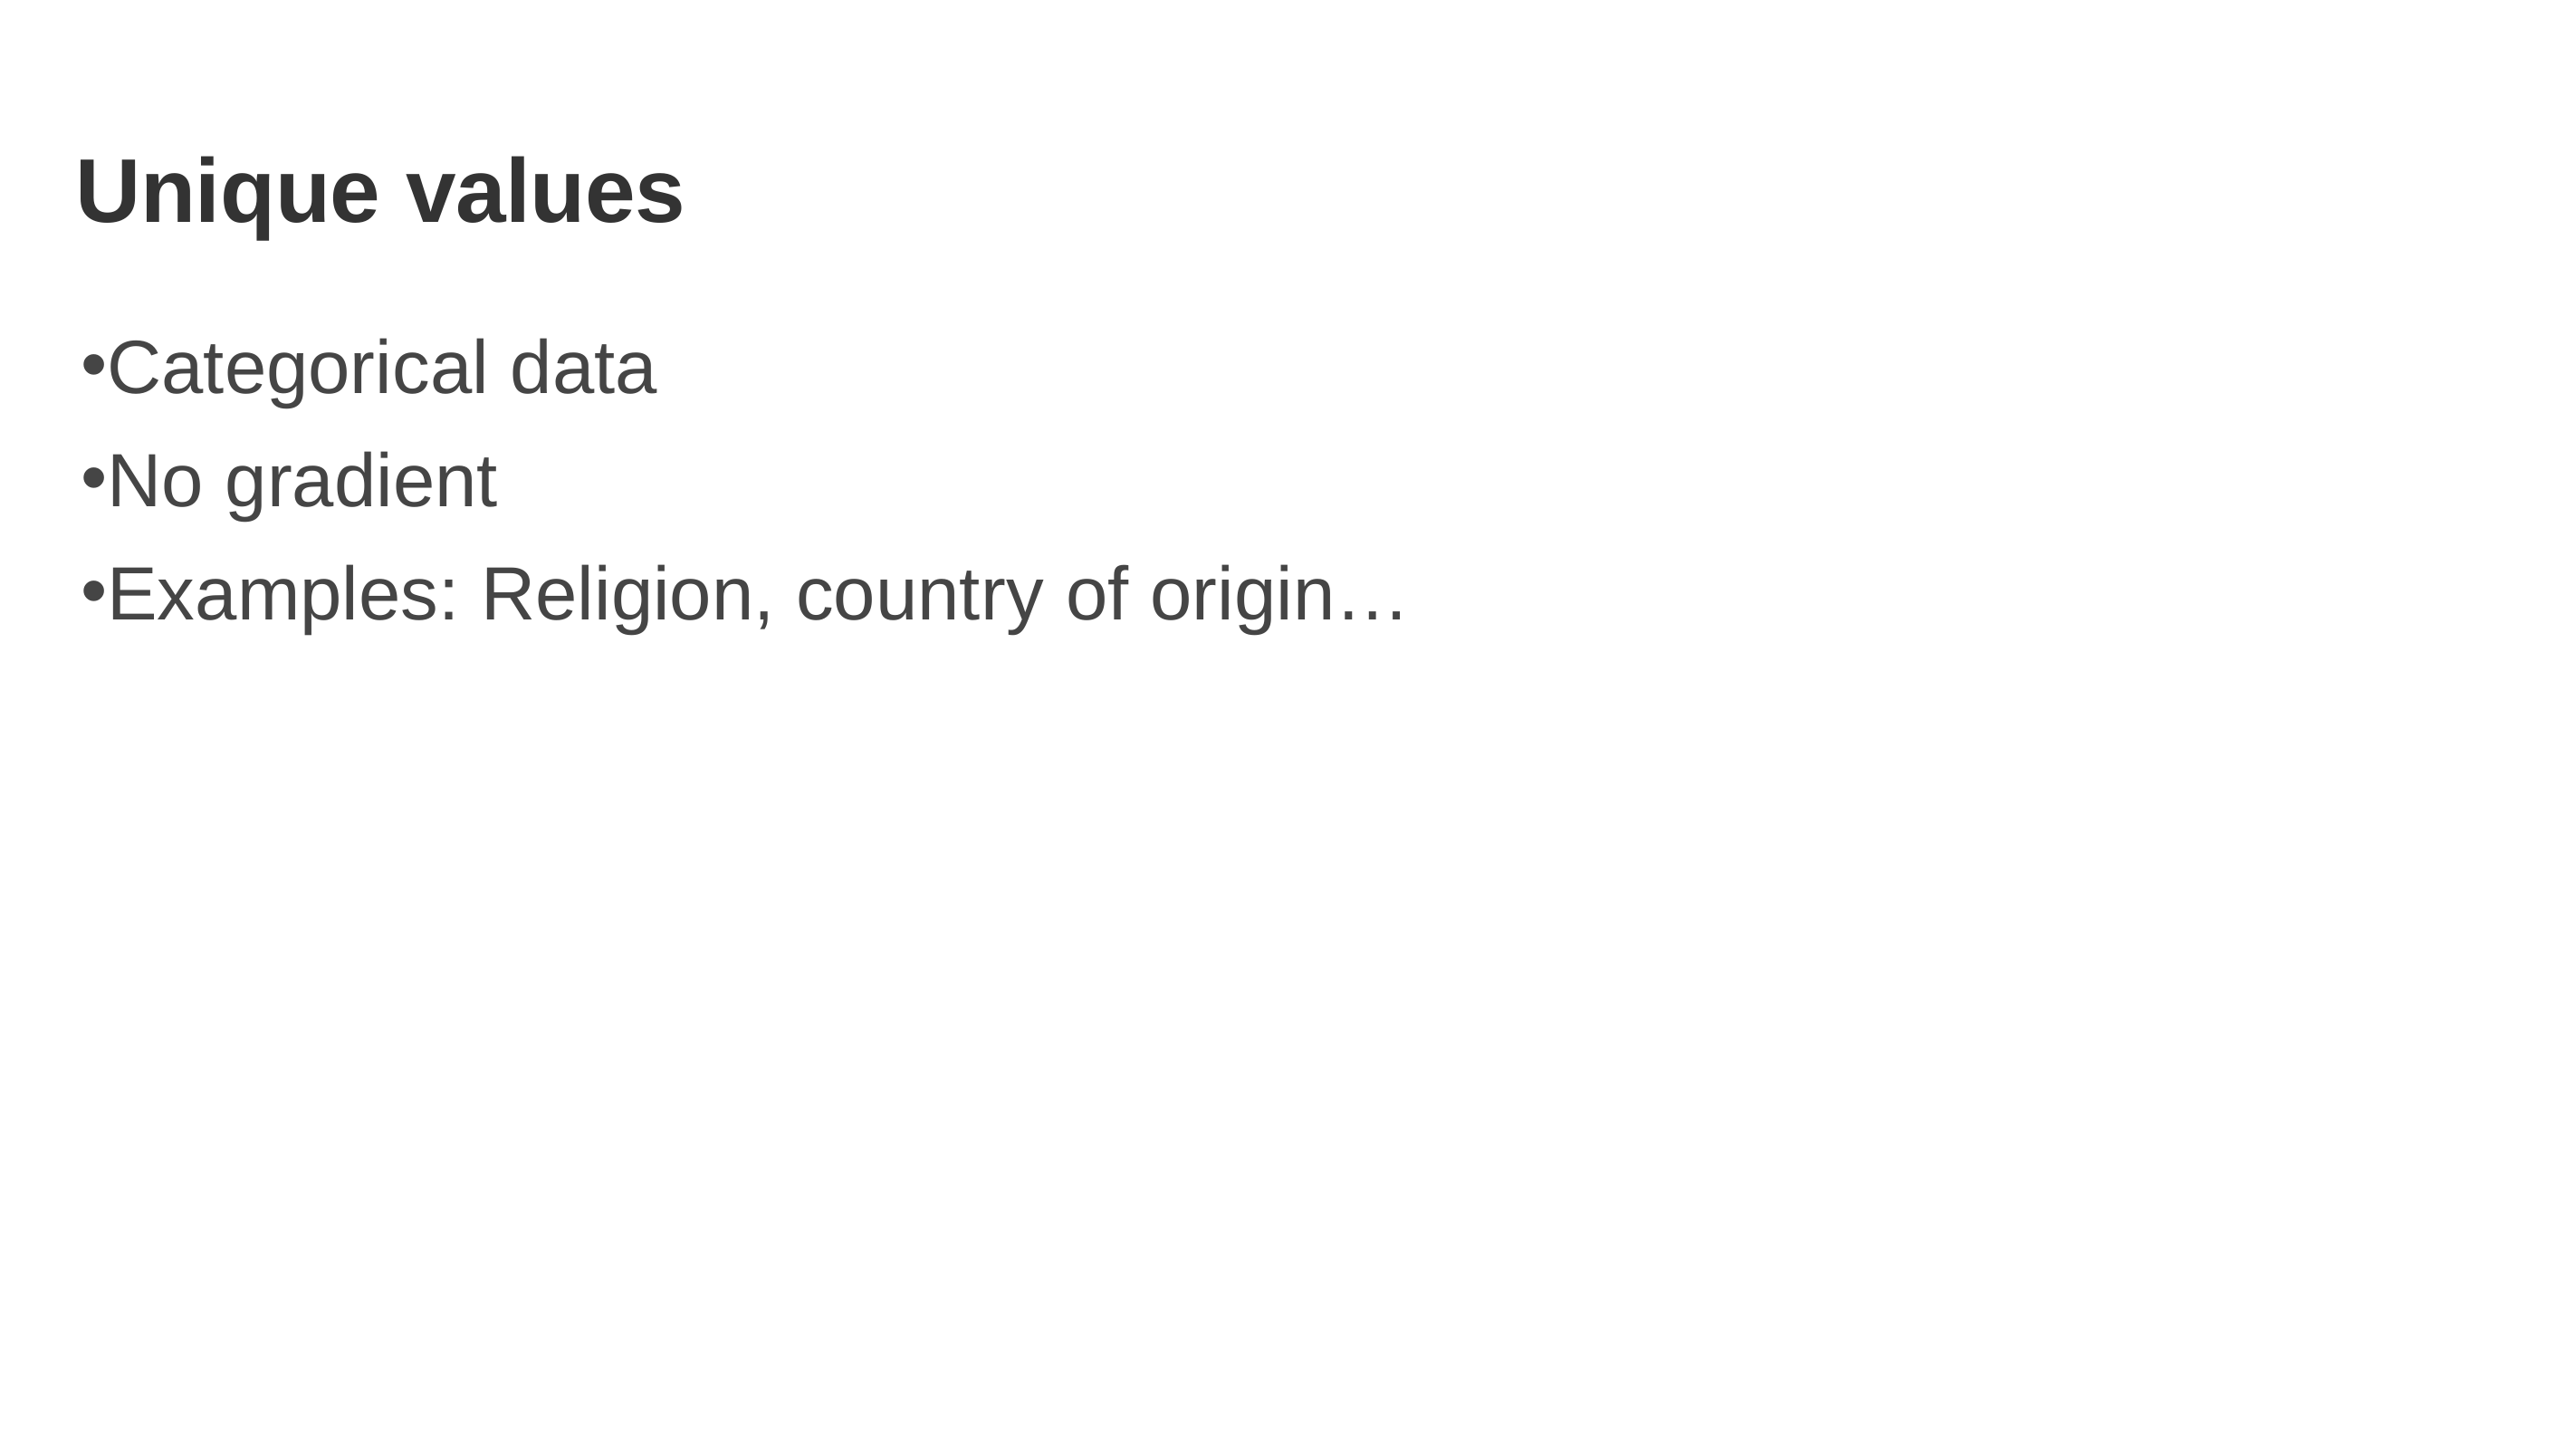

# Unique values
Categorical data
No gradient
Examples: Religion, country of origin…